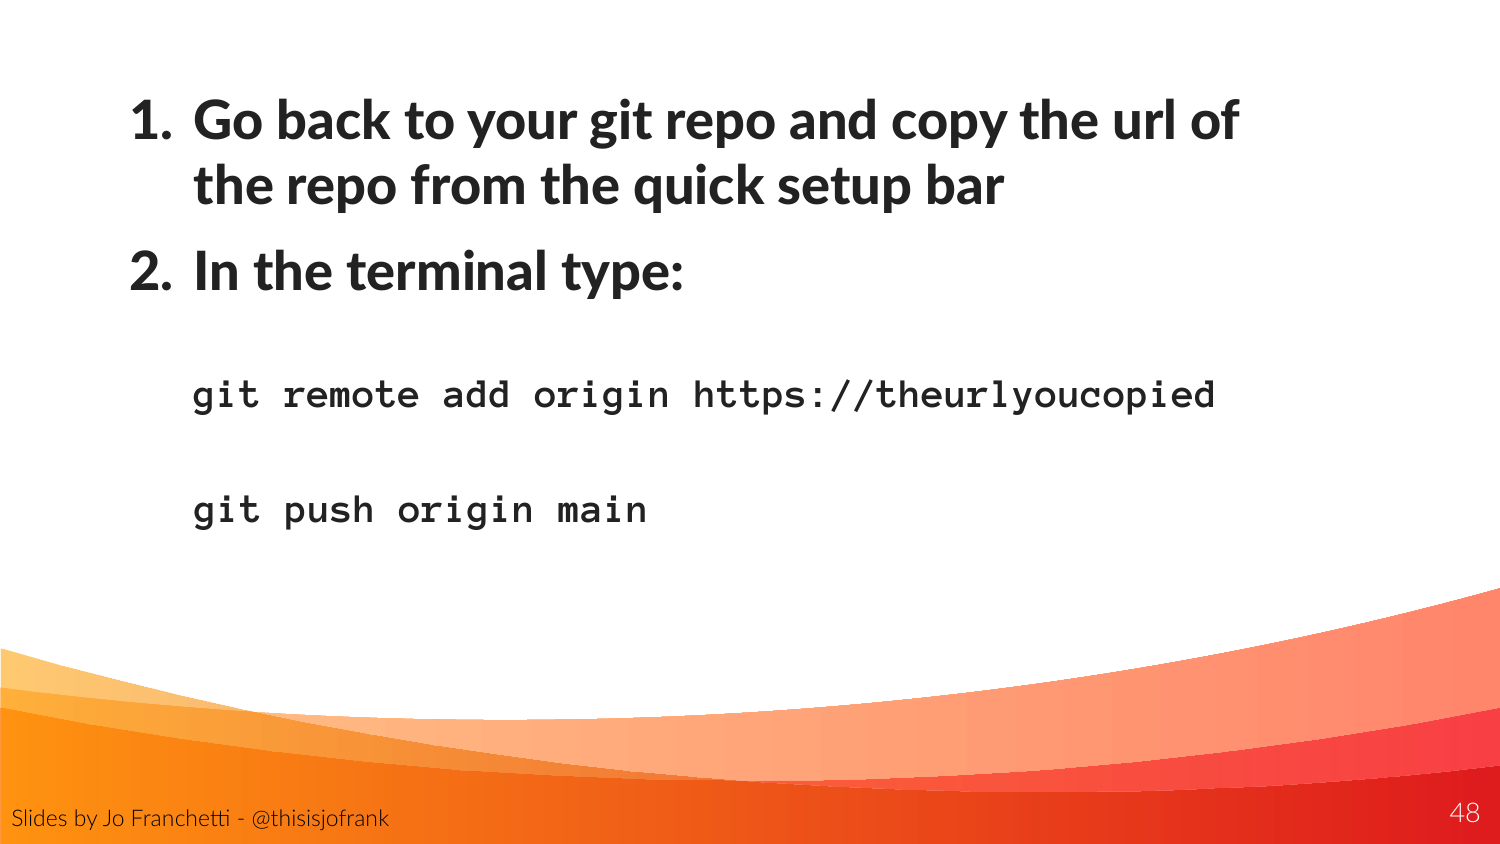

Go back to your git repo and copy the url of the repo from the quick setup bar
In the terminal type:
git remote add origin https://theurlyoucopied

git push origin main
48